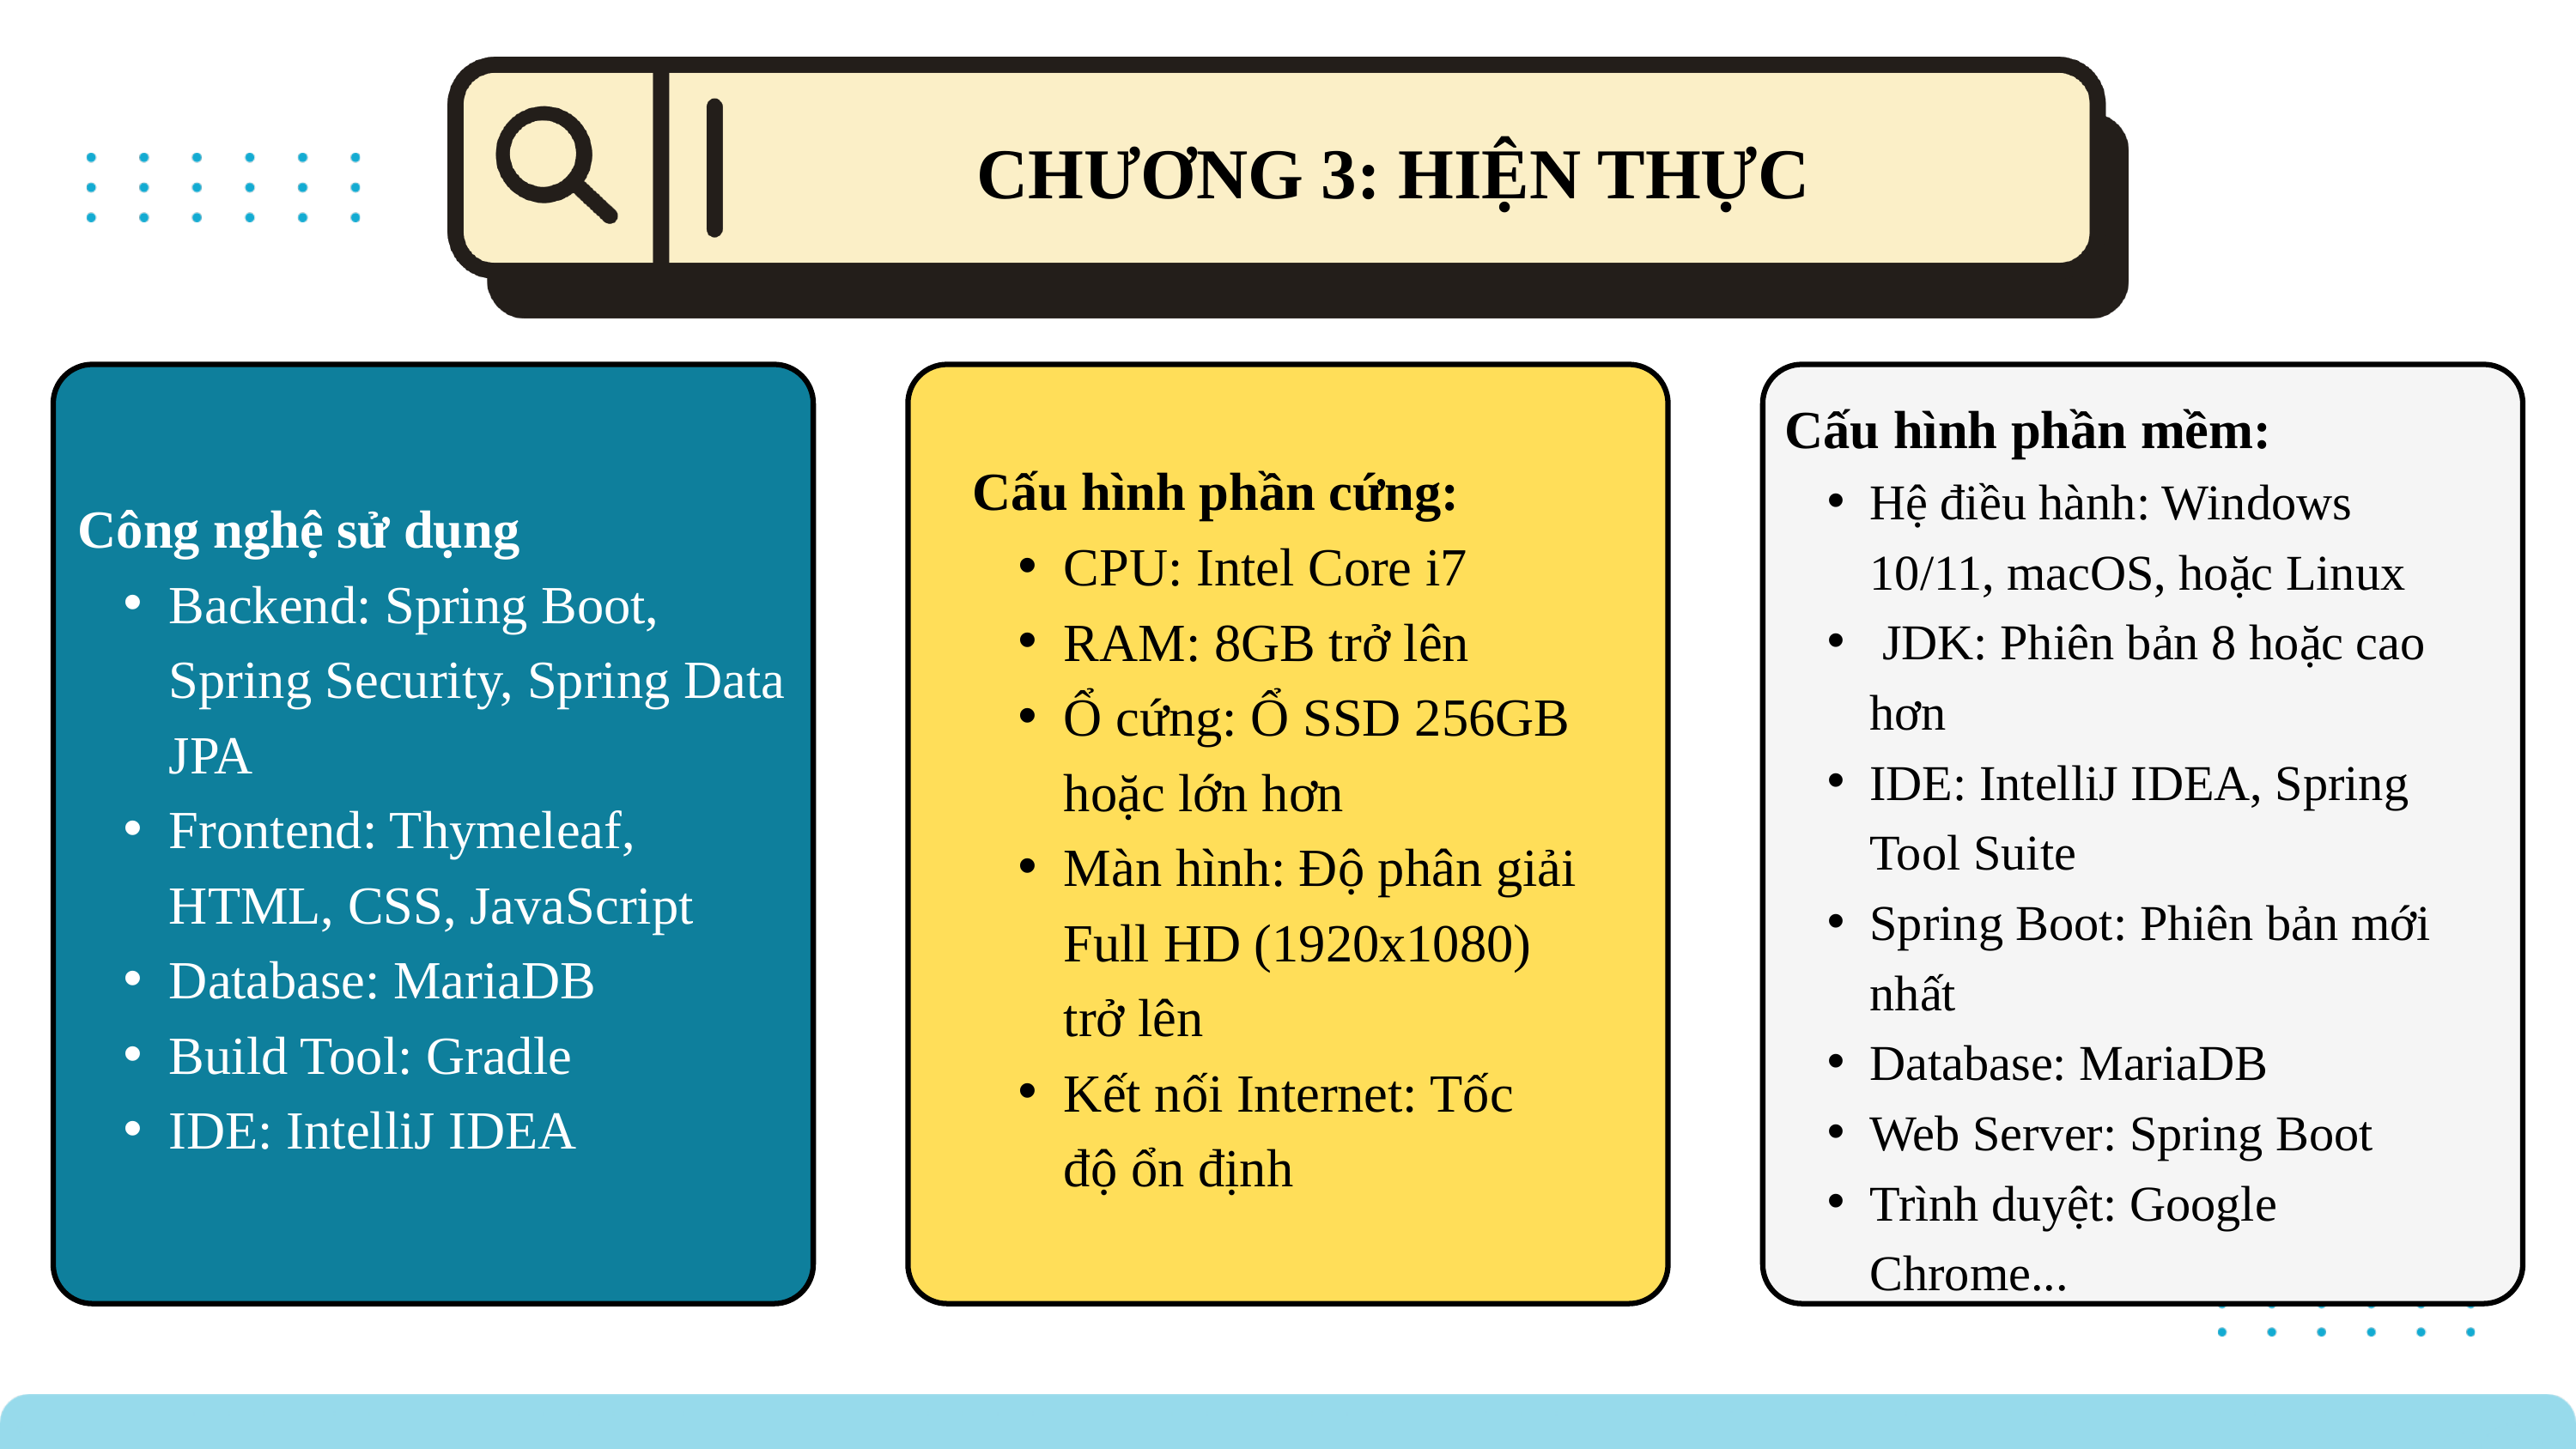

CHƯƠNG 3: HIỆN THỰC

Cấu hình phần mềm:
Hệ điều hành: Windows 10/11, macOS, hoặc Linux
 JDK: Phiên bản 8 hoặc cao hơn
IDE: IntelliJ IDEA, Spring Tool Suite
Spring Boot: Phiên bản mới nhất
Database: MariaDB
Web Server: Spring Boot
Trình duyệt: Google Chrome...
Cấu hình phần cứng:
CPU: Intel Core i7
RAM: 8GB trở lên
Ổ cứng: Ổ SSD 256GB hoặc lớn hơn
Màn hình: Độ phân giải Full HD (1920x1080) trở lên
Kết nối Internet: Tốc độ ổn định
Công nghệ sử dụng
Backend: Spring Boot, Spring Security, Spring Data JPA
Frontend: Thymeleaf, HTML, CSS, JavaScript
Database: MariaDB
Build Tool: Gradle
IDE: IntelliJ IDEA